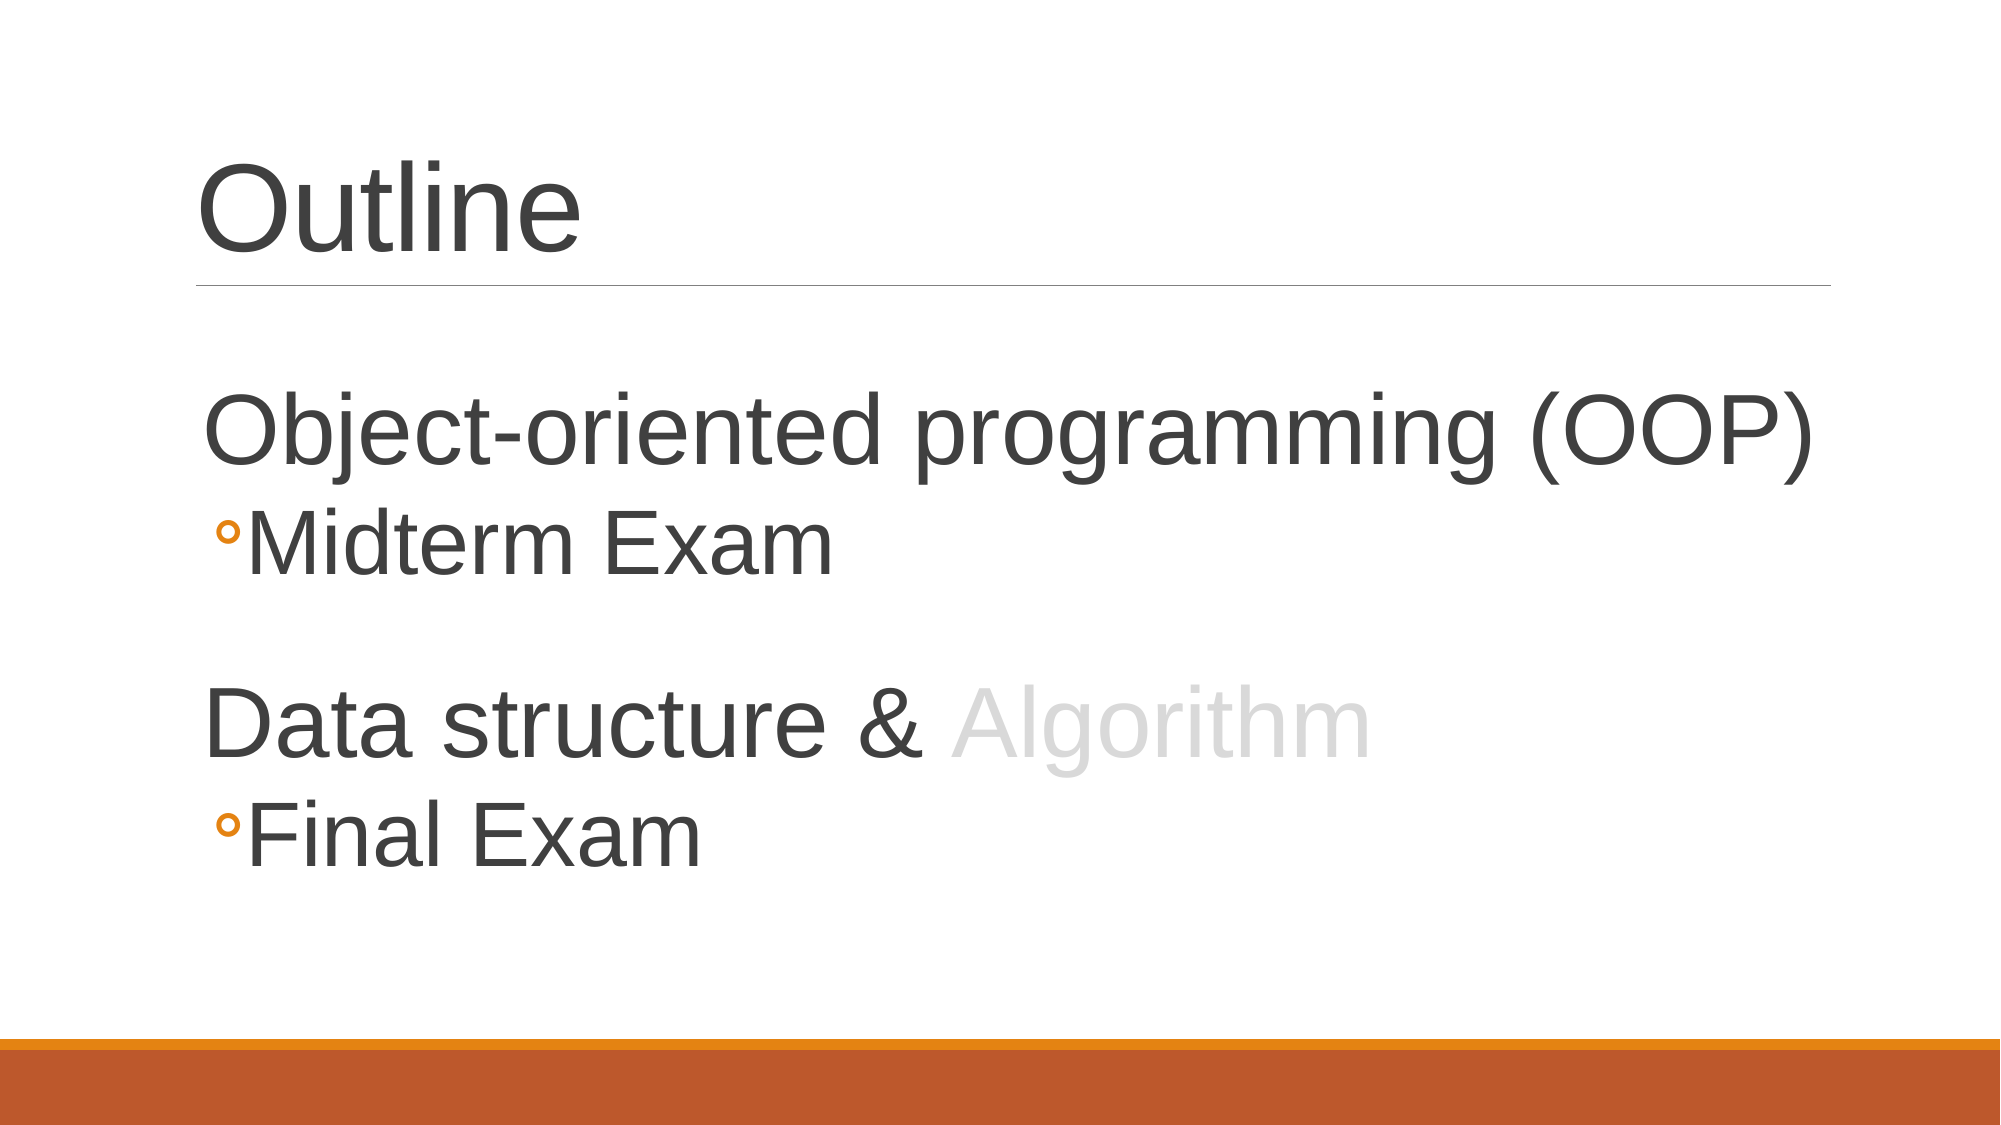

# Outline
Object-oriented programming (OOP)
Midterm Exam

Data structure & Algorithm
Final Exam